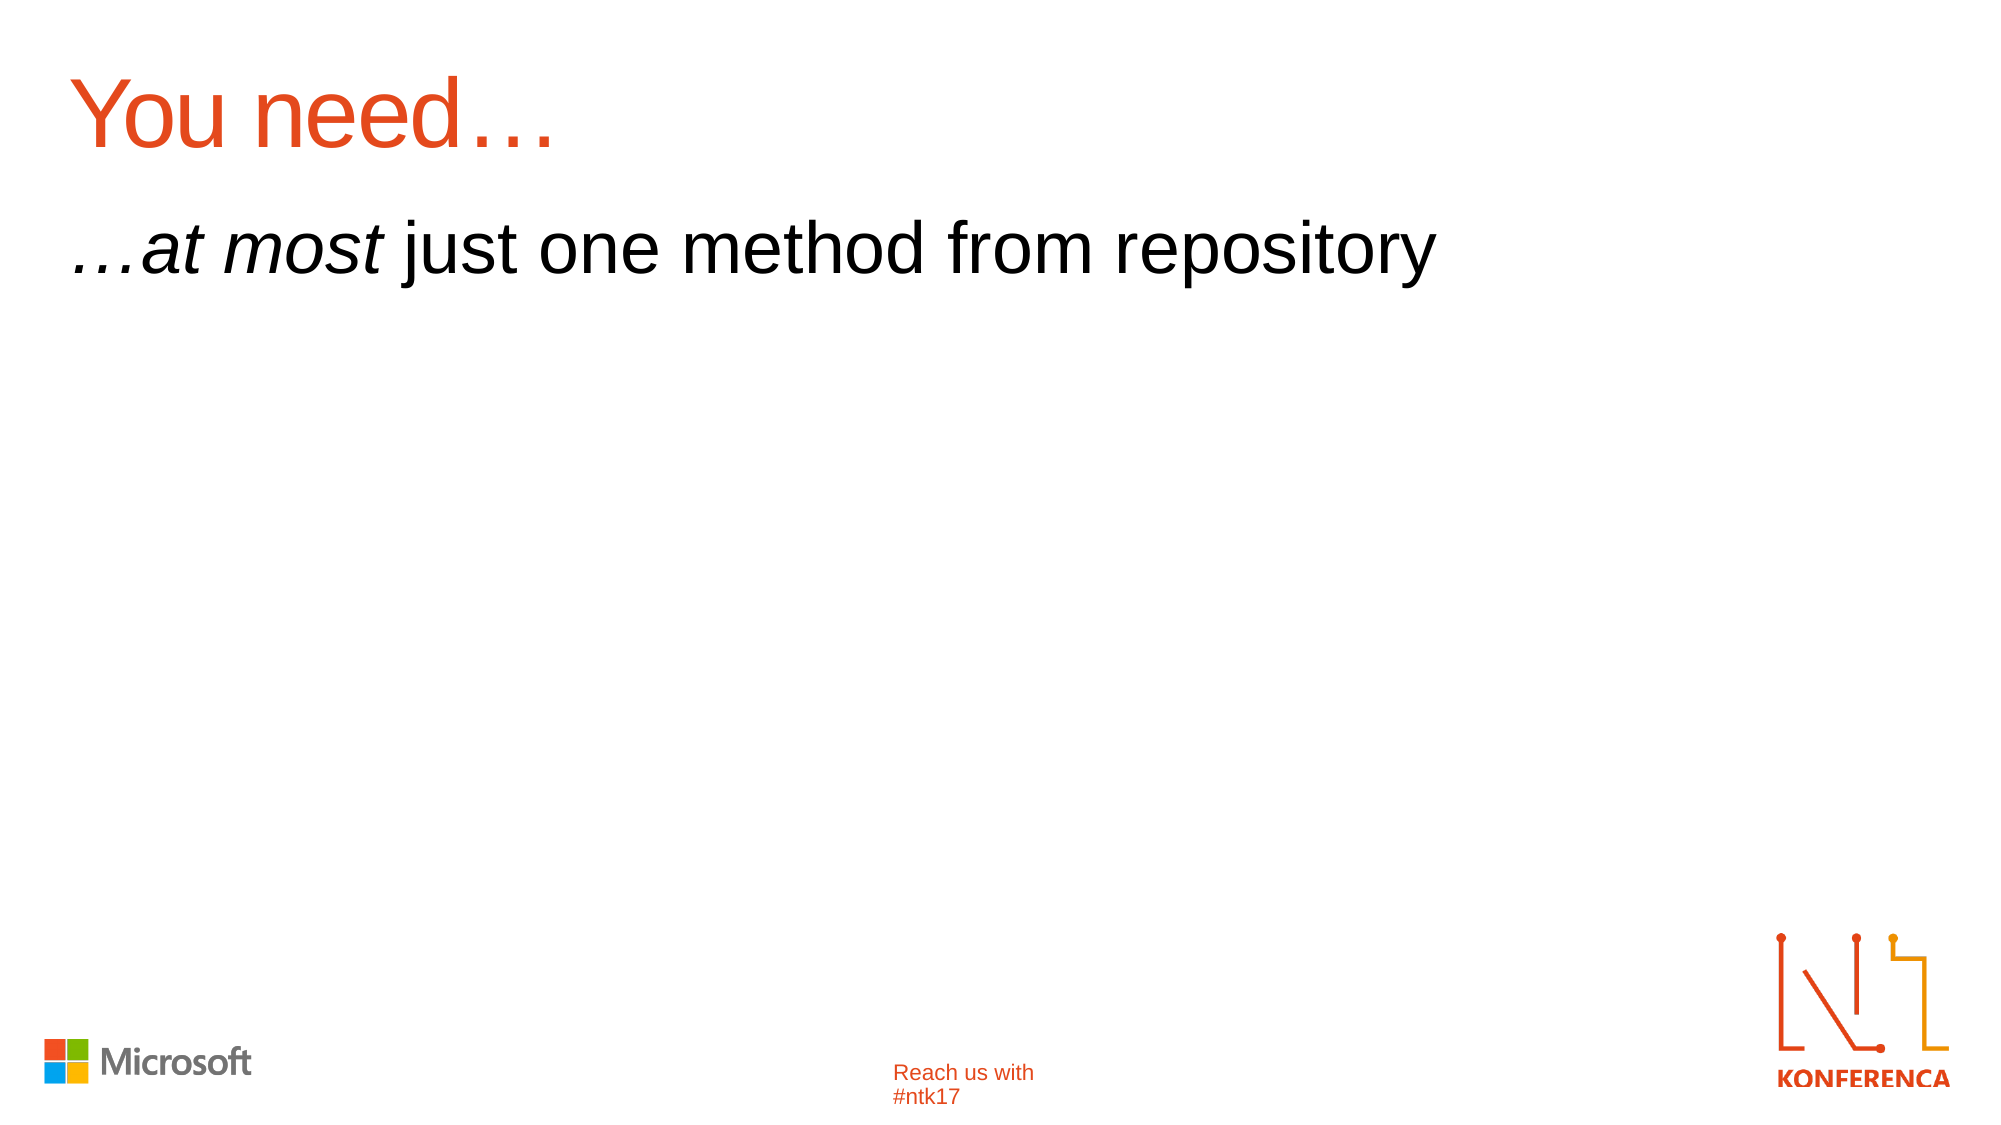

# You need…
…at most just one method from repository